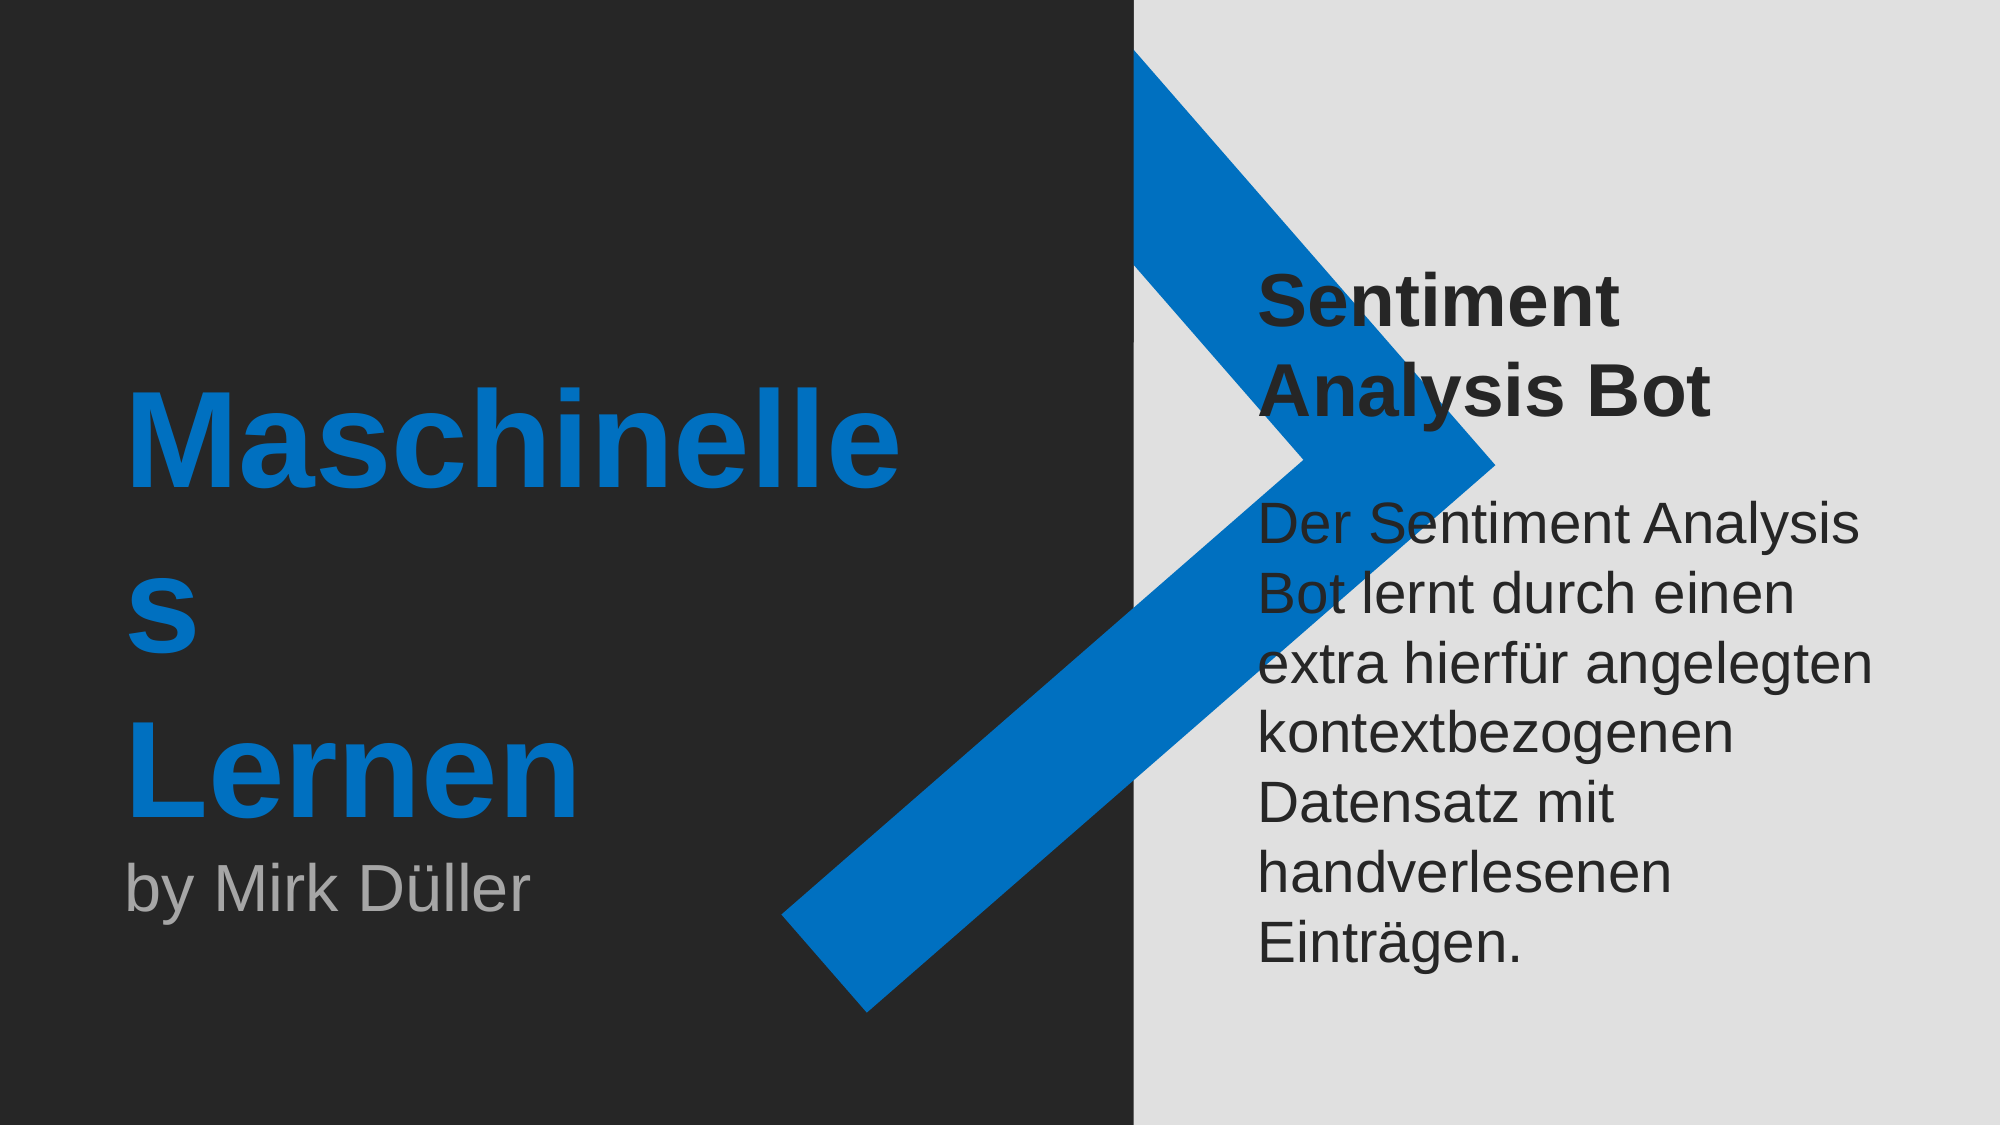

Sentiment Analysis Bot

Maschinelles
Lernen
by Mirk Düller
Der Sentiment Analysis Bot lernt durch einen extra hierfür angelegten kontextbezogenen Datensatz mit handverlesenen Einträgen.